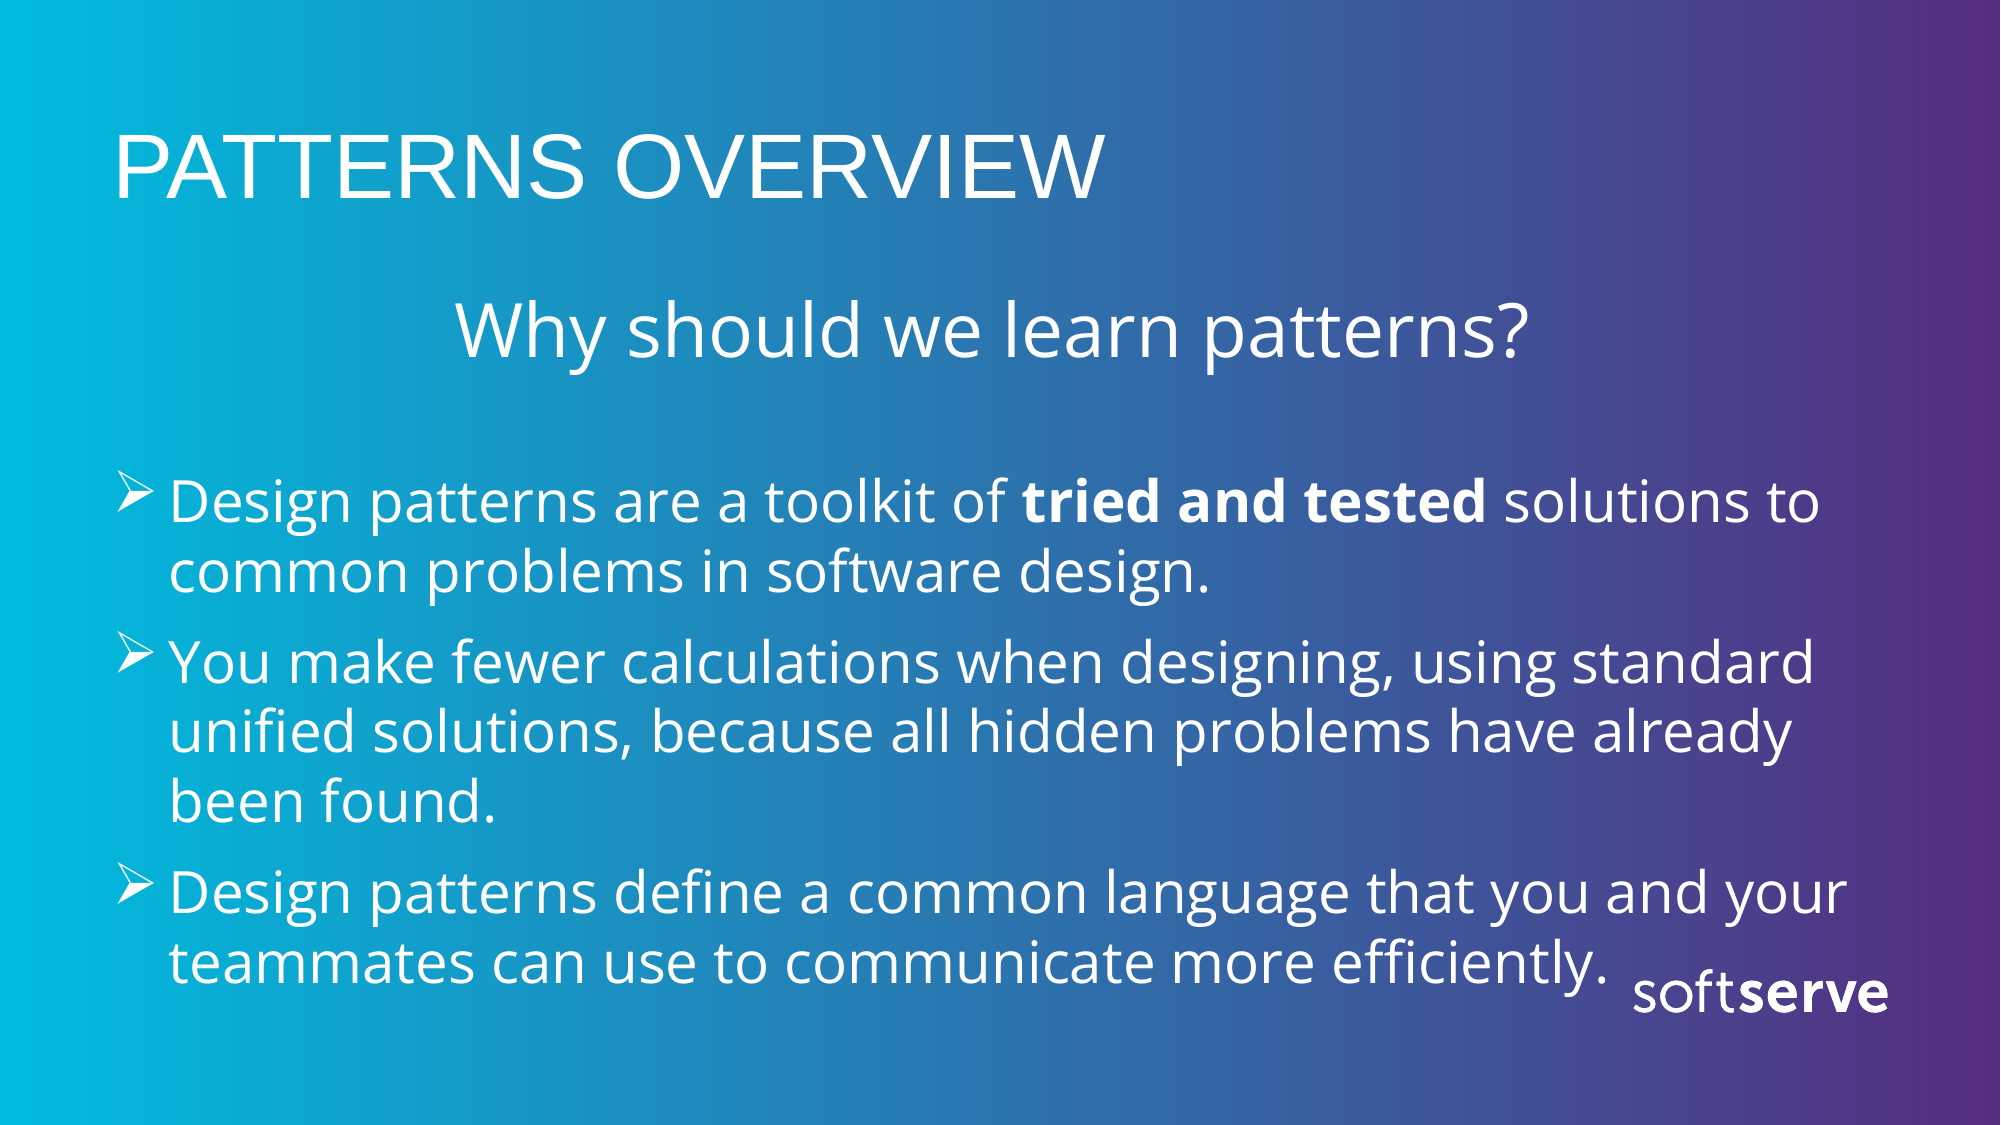

# PATTERNS OVERVIEW
Why should we learn patterns?

Design patterns are a toolkit of tried and tested solutions to common problems in software design.
You make fewer calculations when designing, using standard unified solutions, because all hidden problems have already been found.
Design patterns define a common language that you and your teammates can use to communicate more efficiently.